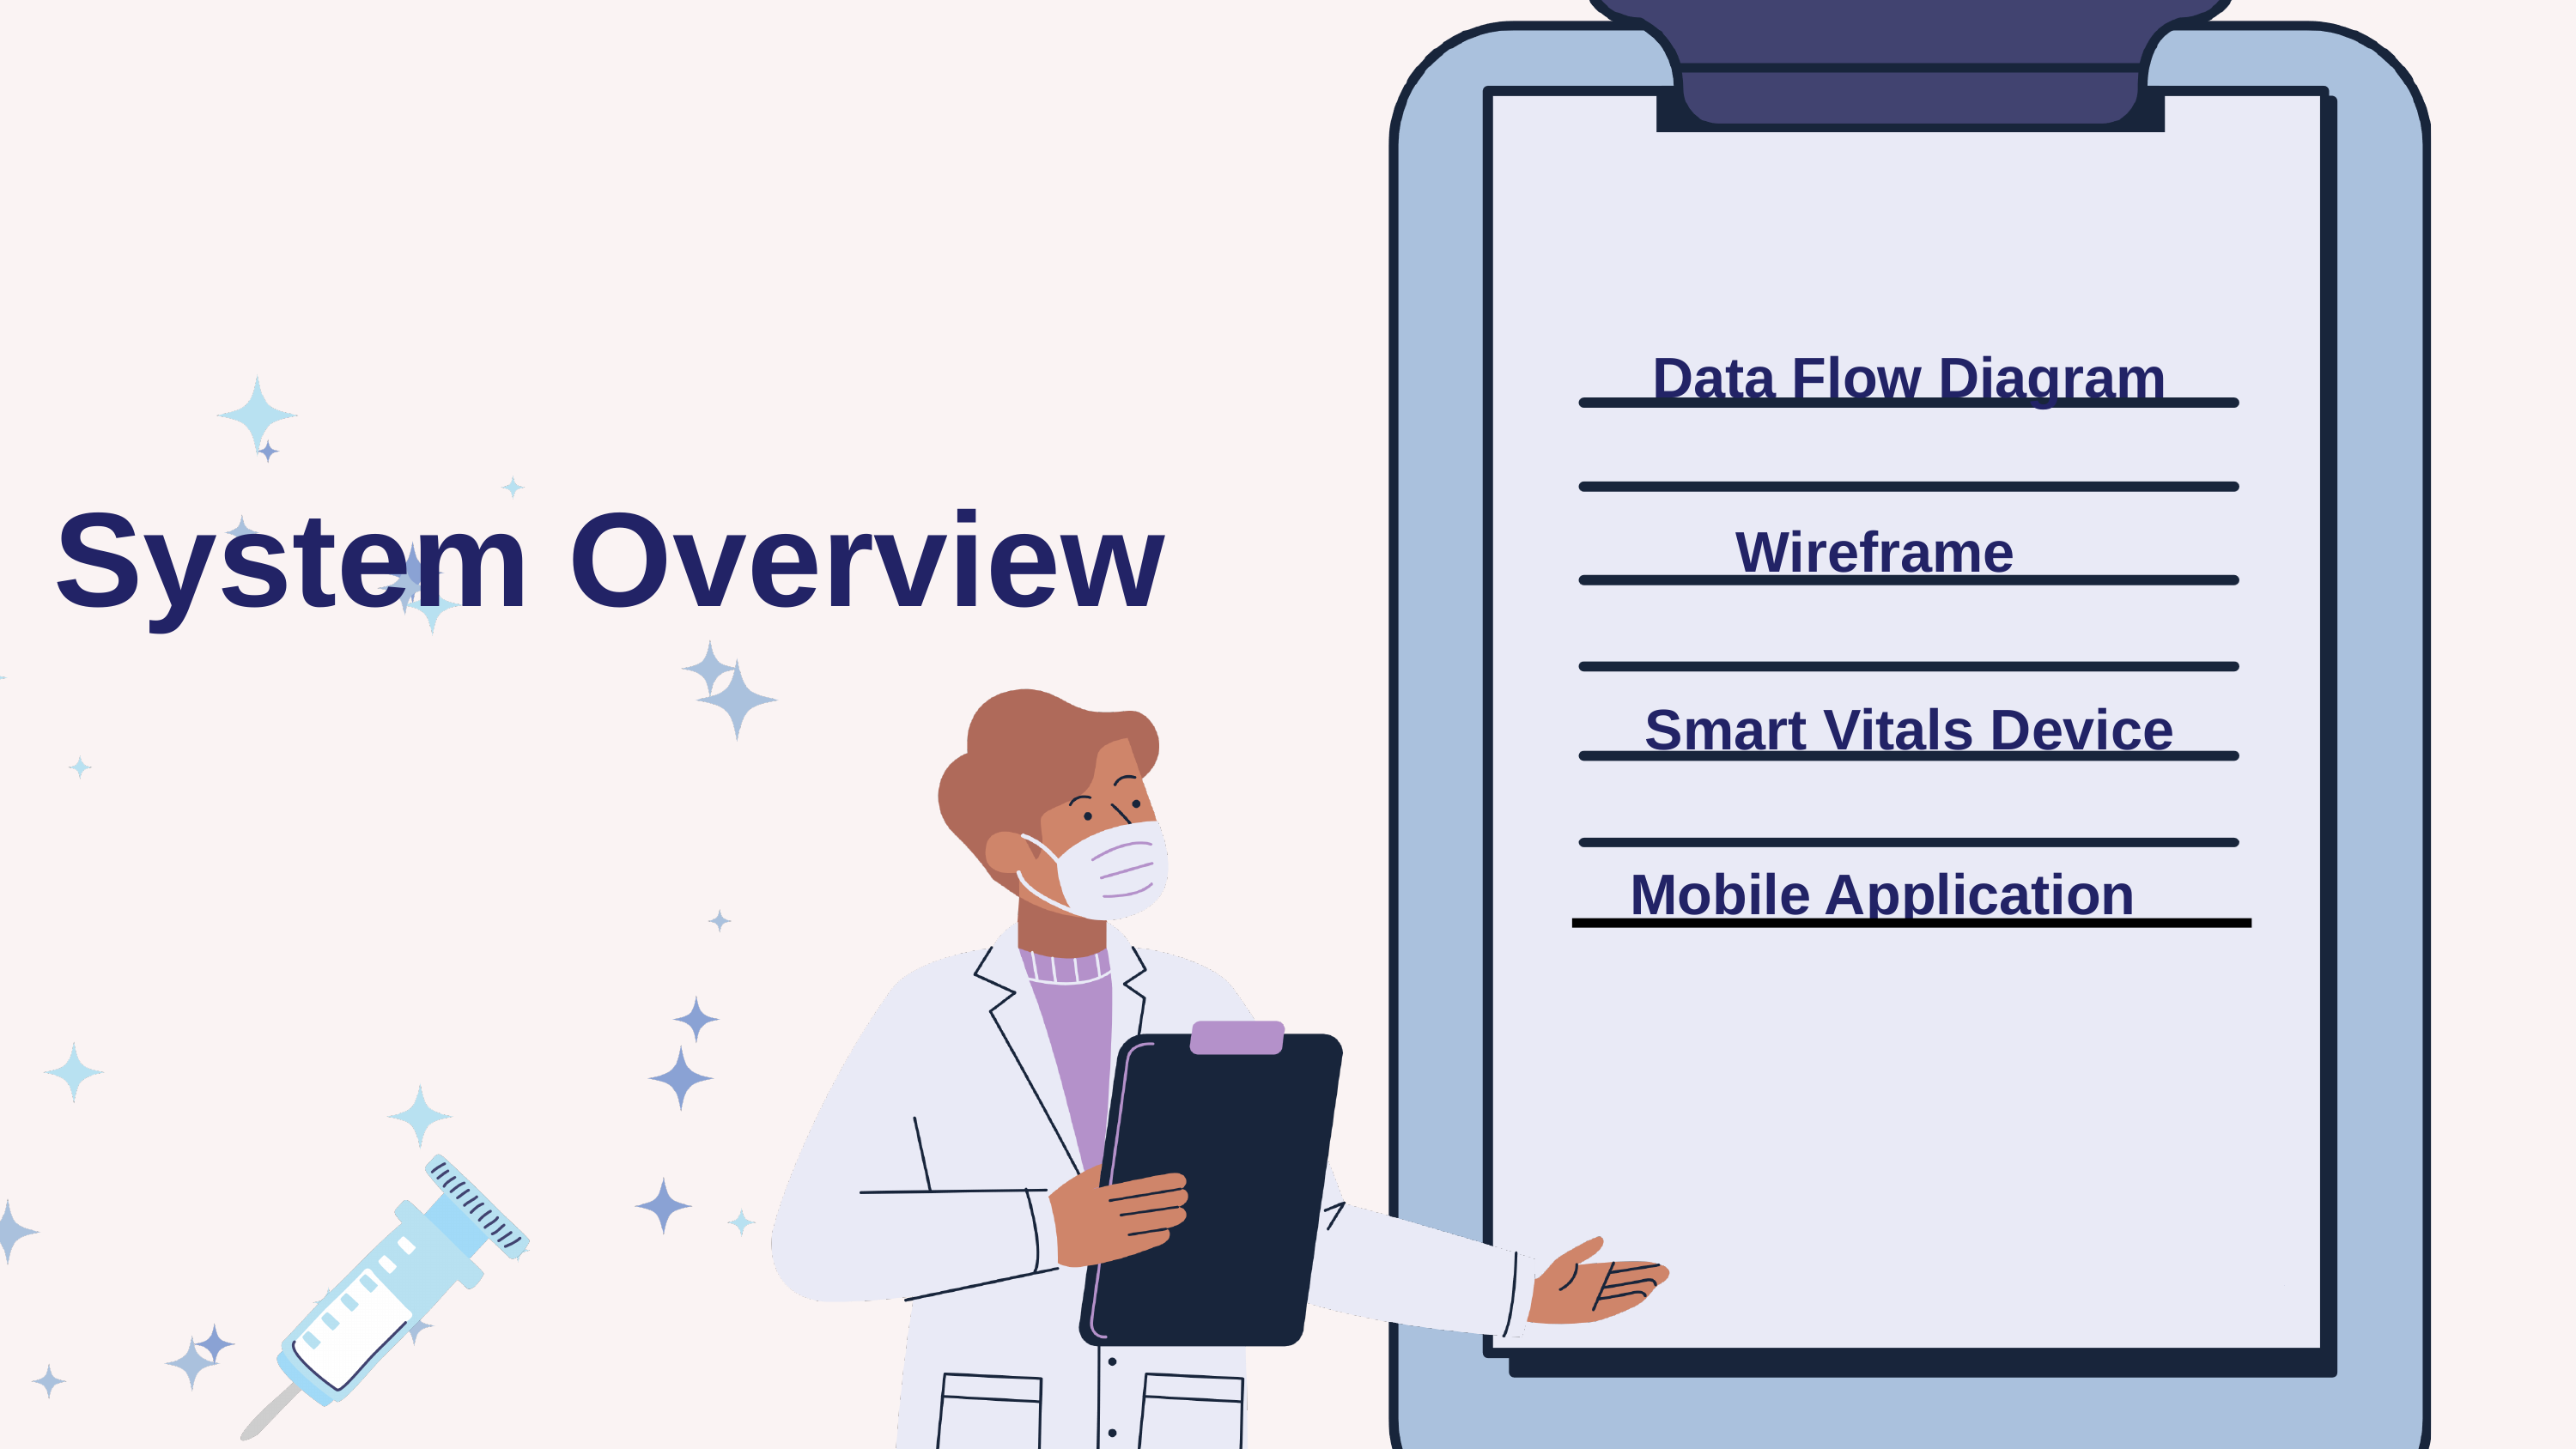

Data Flow Diagram
System Overview
Wireframe
Smart Vitals Device

Mobile Application